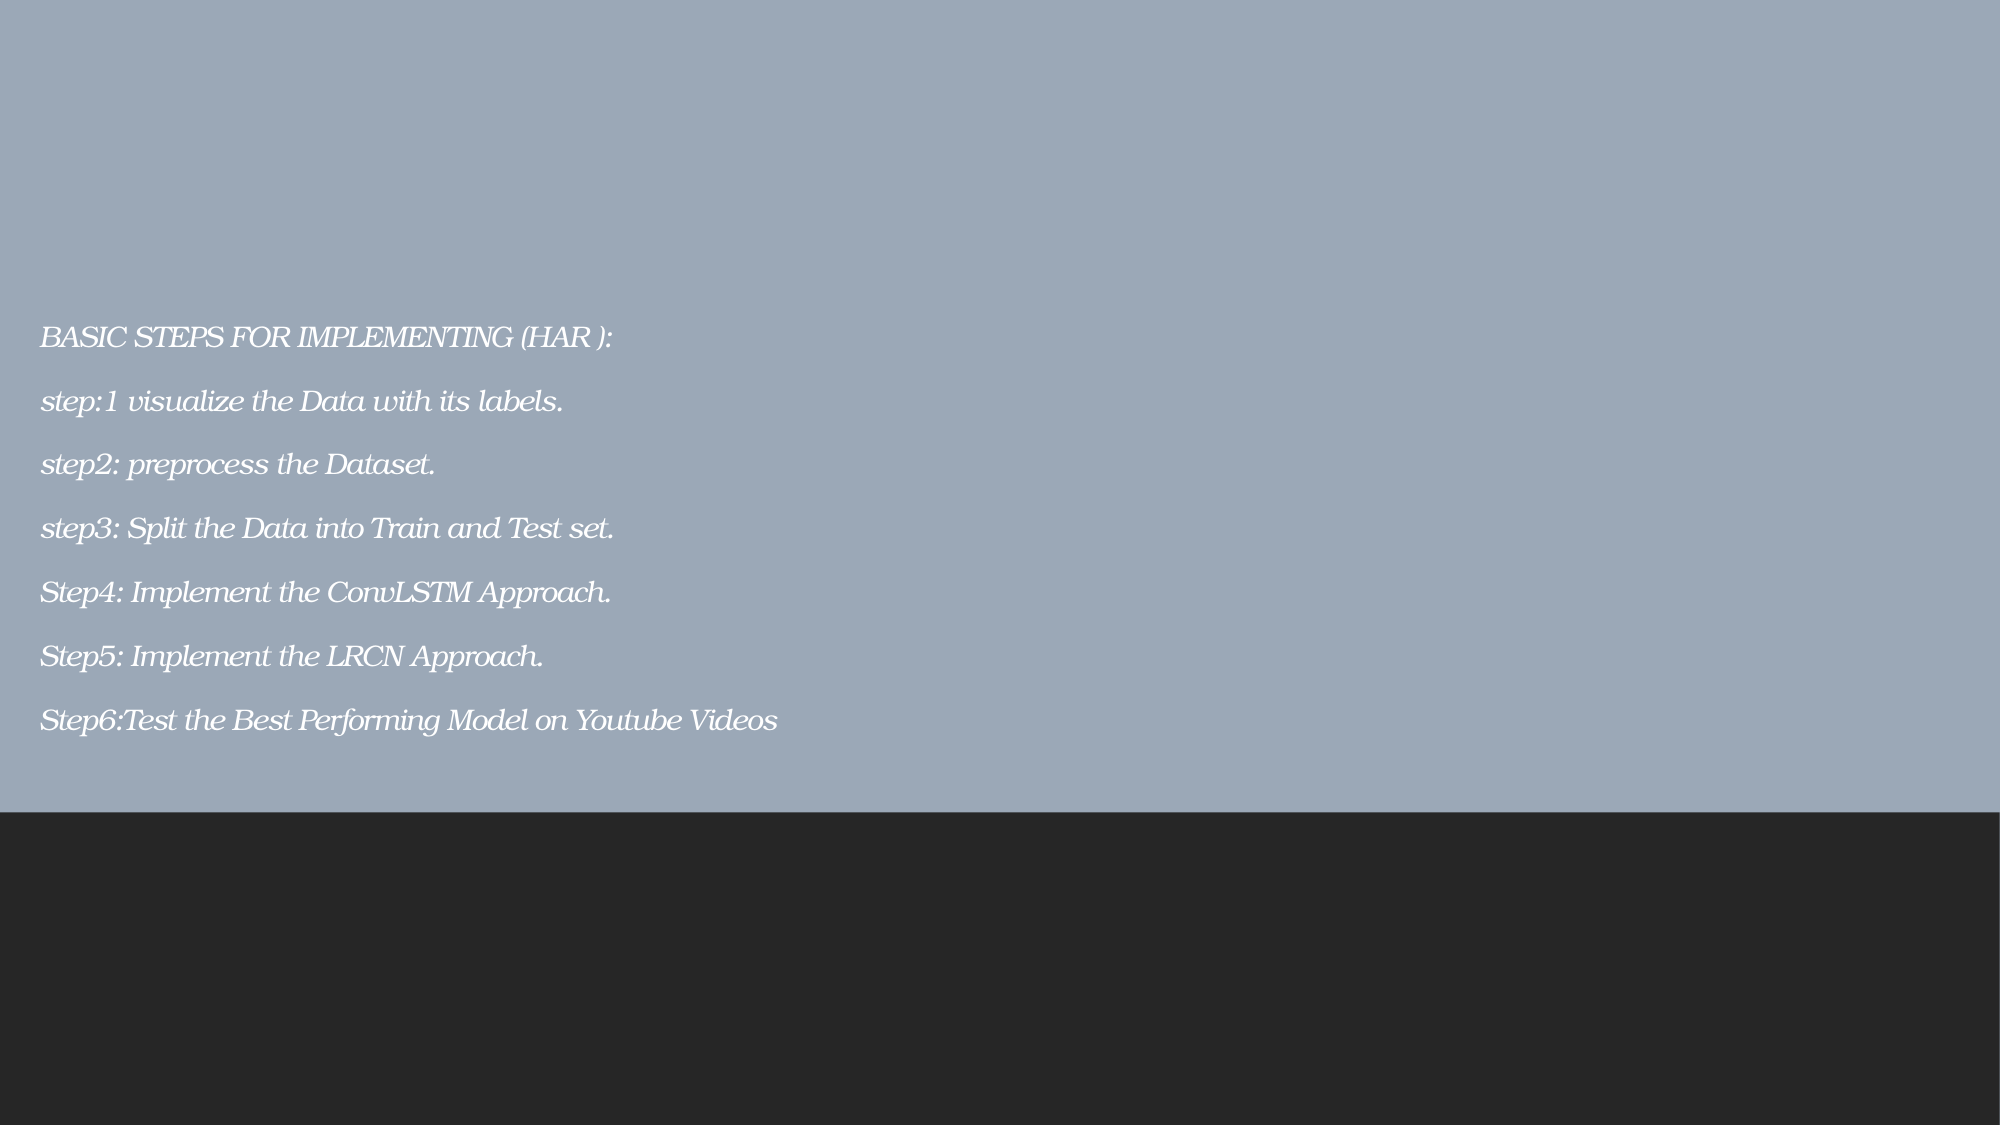

# BASIC STEPS FOR IMPLEMENTING (HAR ): step:1 visualize the Data with its labels. step2: preprocess the Dataset. step3: Split the Data into Train and Test set. Step4: Implement the ConvLSTM Approach. Step5: Implement the LRCN Approach. Step6:Test the Best Performing Model on Youtube Videos